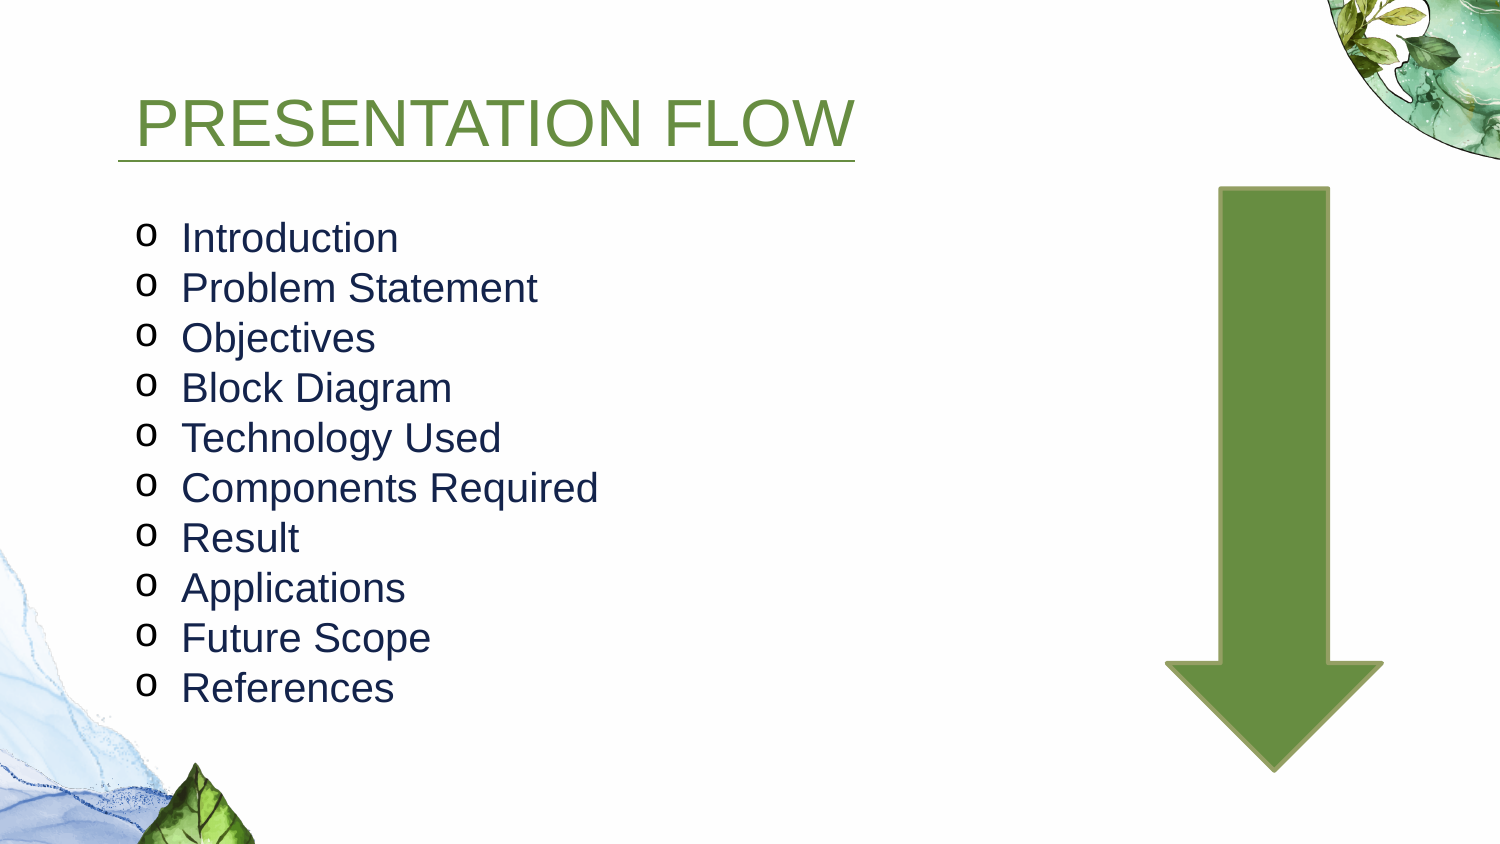

# PRESENTATION FLOW

Introduction
Problem Statement
Objectives
Block Diagram
Technology Used
Components Required
Result
Applications
Future Scope
References